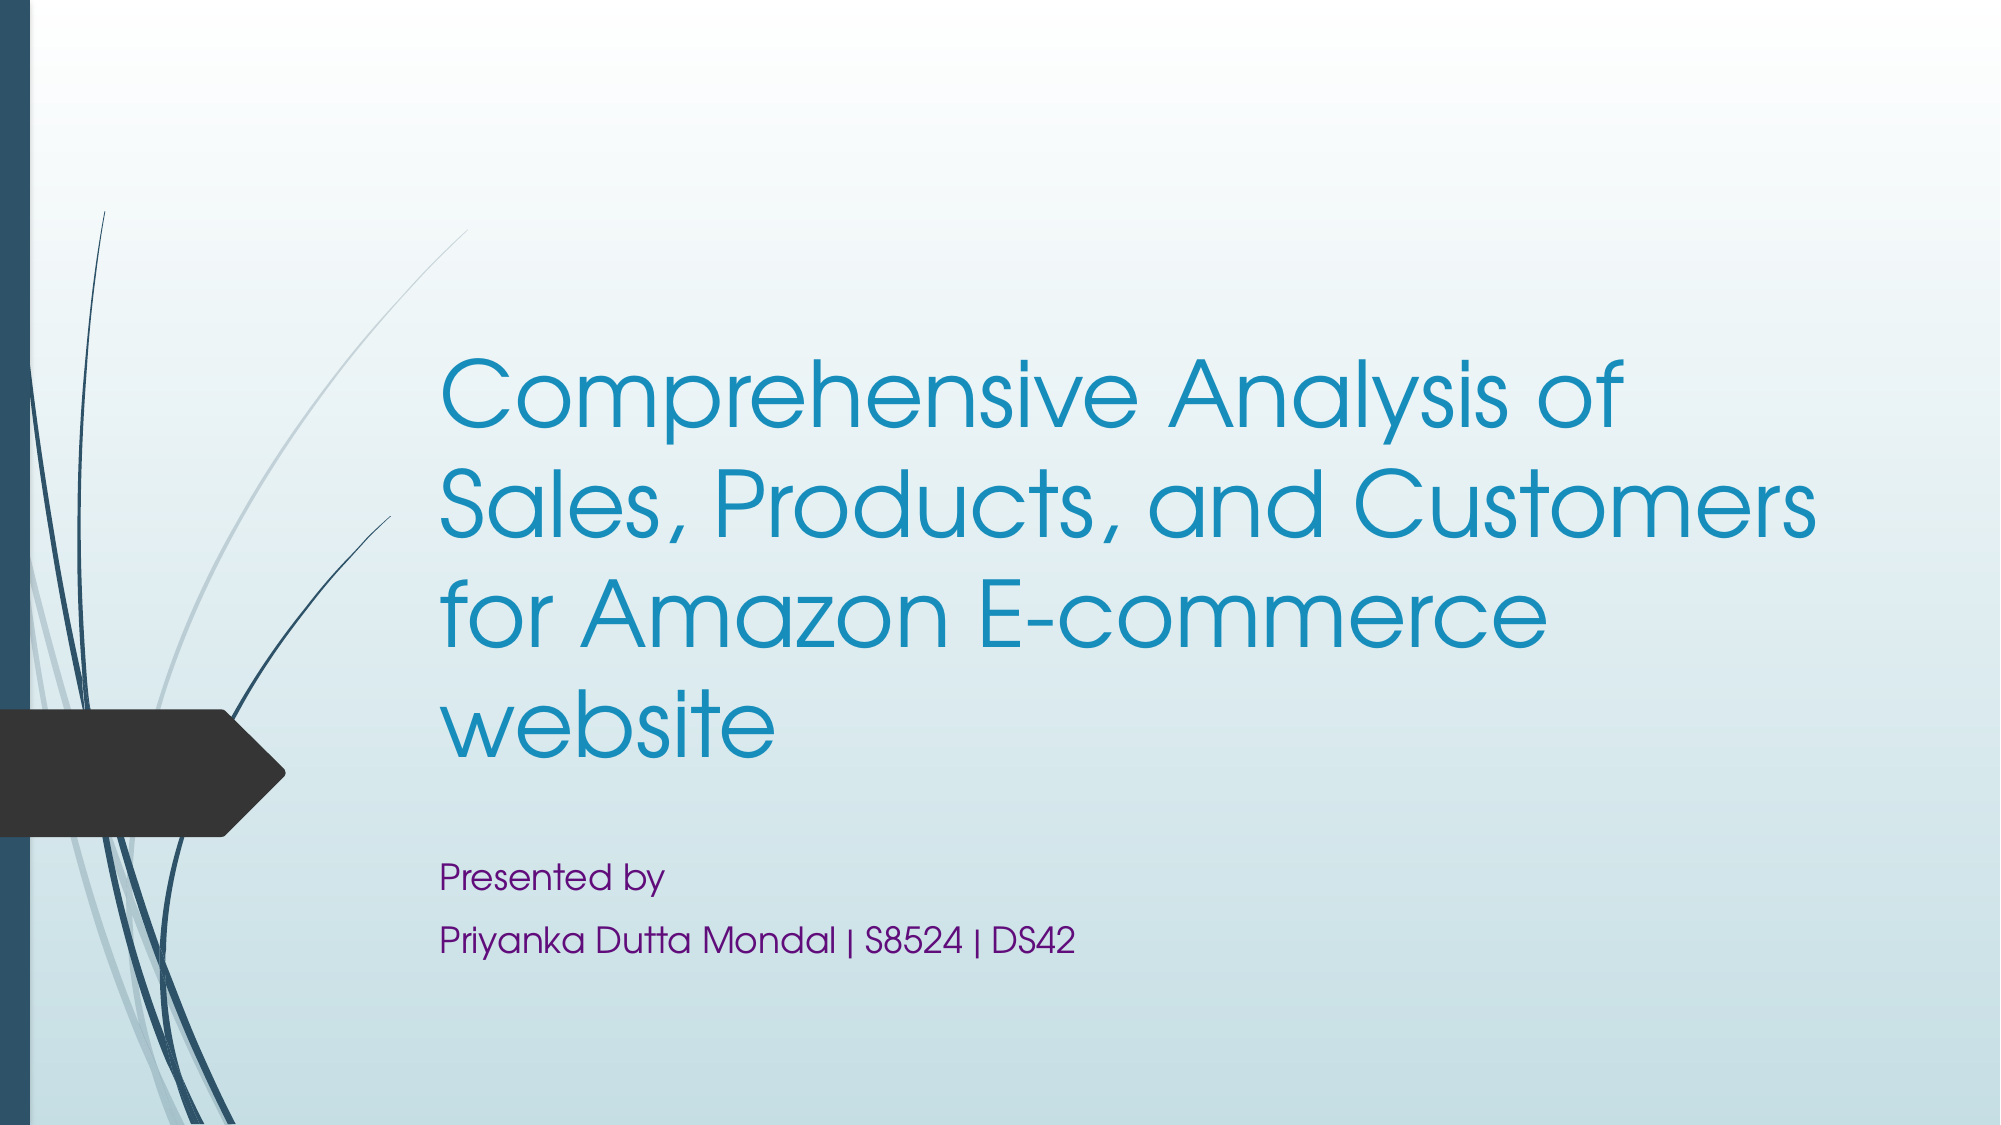

# Comprehensive Analysis of Sales, Products, and Customers for Amazon E-commerce website

Presented by
Priyanka Dutta Mondal | S8524 | DS42